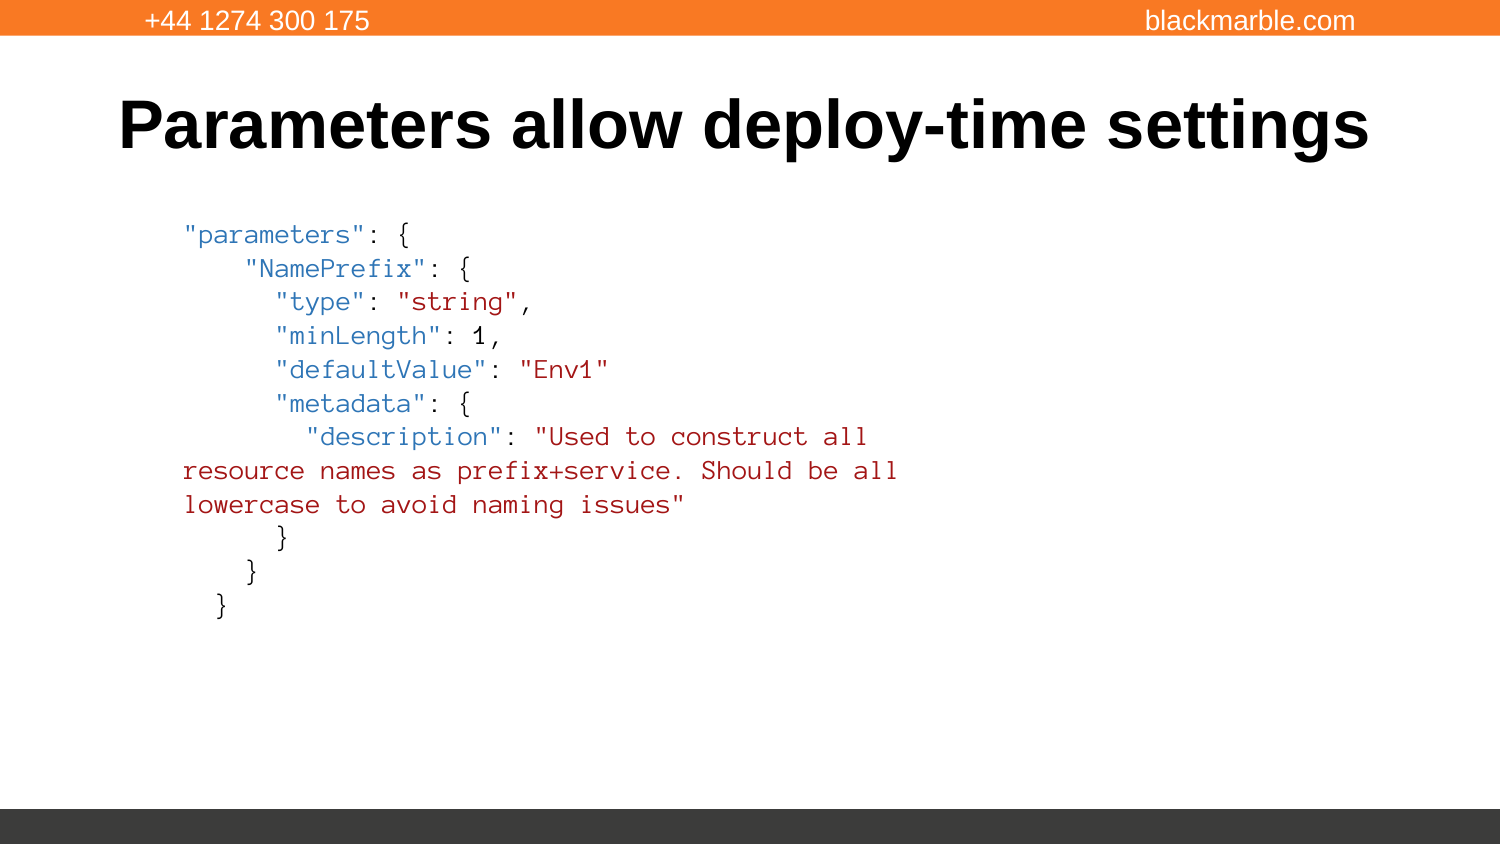

# Parameters allow deploy-time settings
"parameters": {
    "NamePrefix": {
      "type": "string",
      "minLength": 1,
      "defaultValue": "Env1"
      "metadata": {
        "description": "Used to construct all resource names as prefix+service. Should be all lowercase to avoid naming issues"
      }
    }
  }